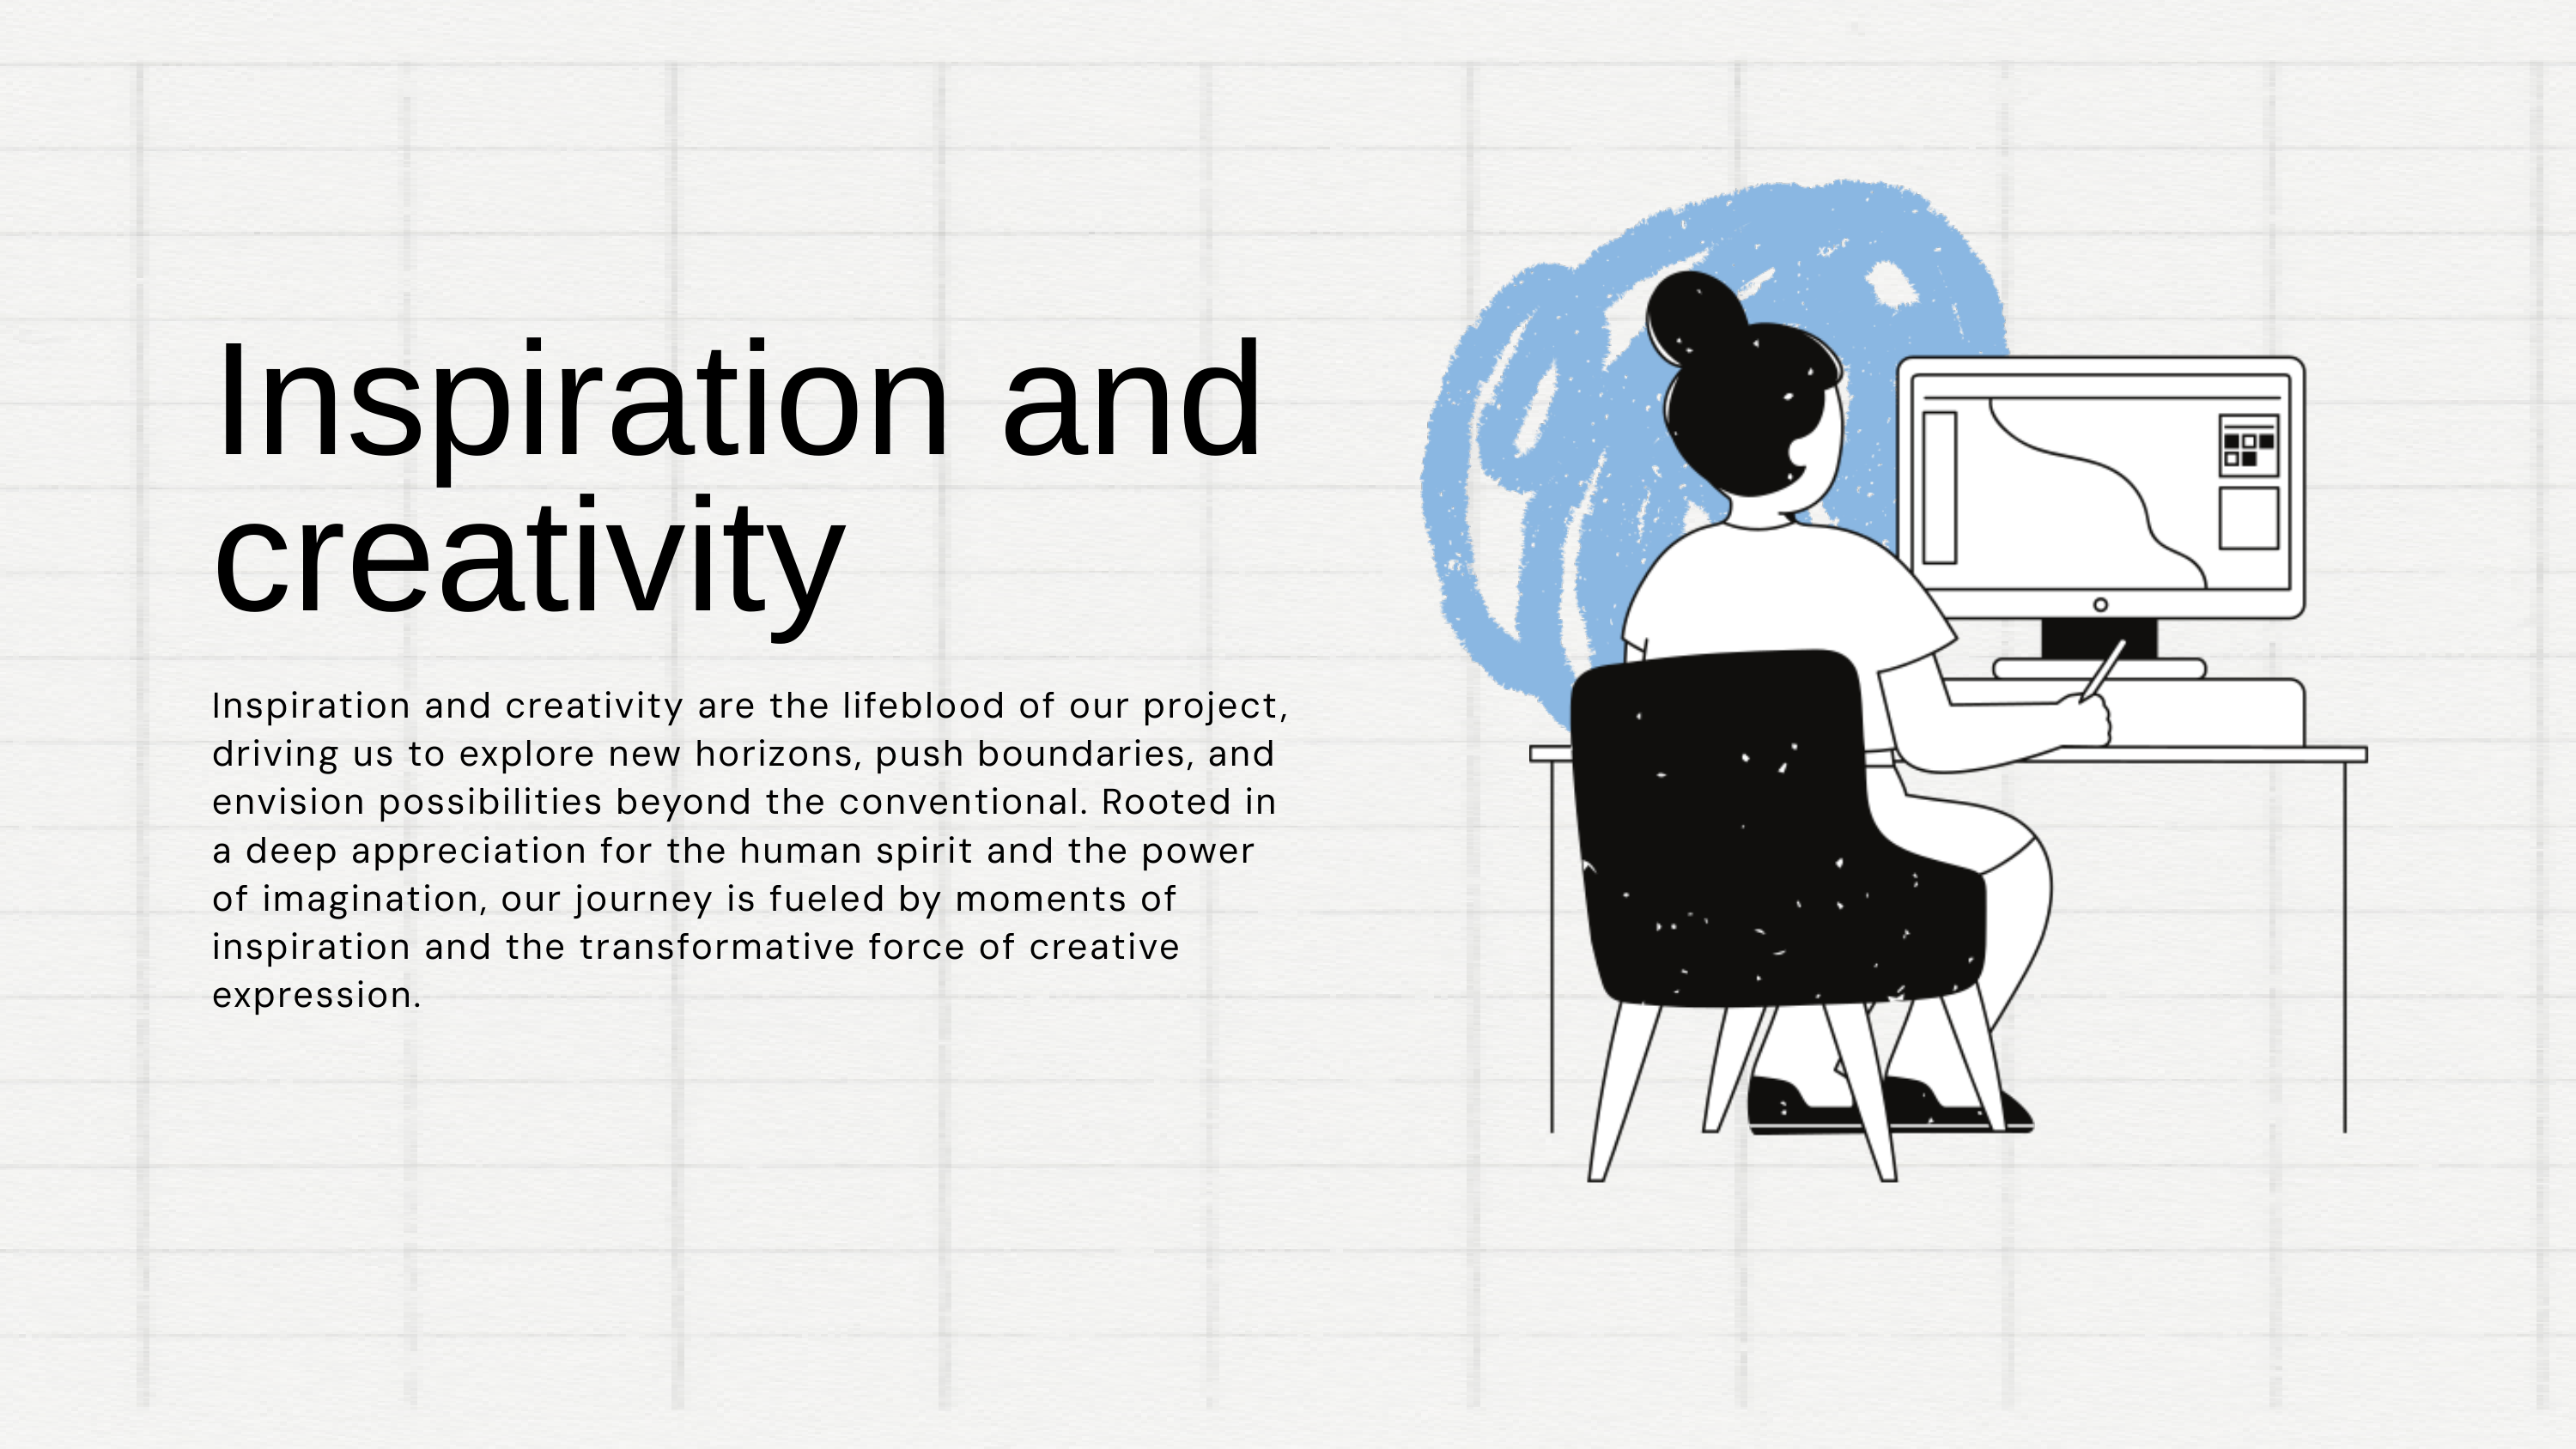

Inspiration and creativity
Inspiration and creativity are the lifeblood of our project, driving us to explore new horizons, push boundaries, and envision possibilities beyond the conventional. Rooted in a deep appreciation for the human spirit and the power of imagination, our journey is fueled by moments of inspiration and the transformative force of creative expression.